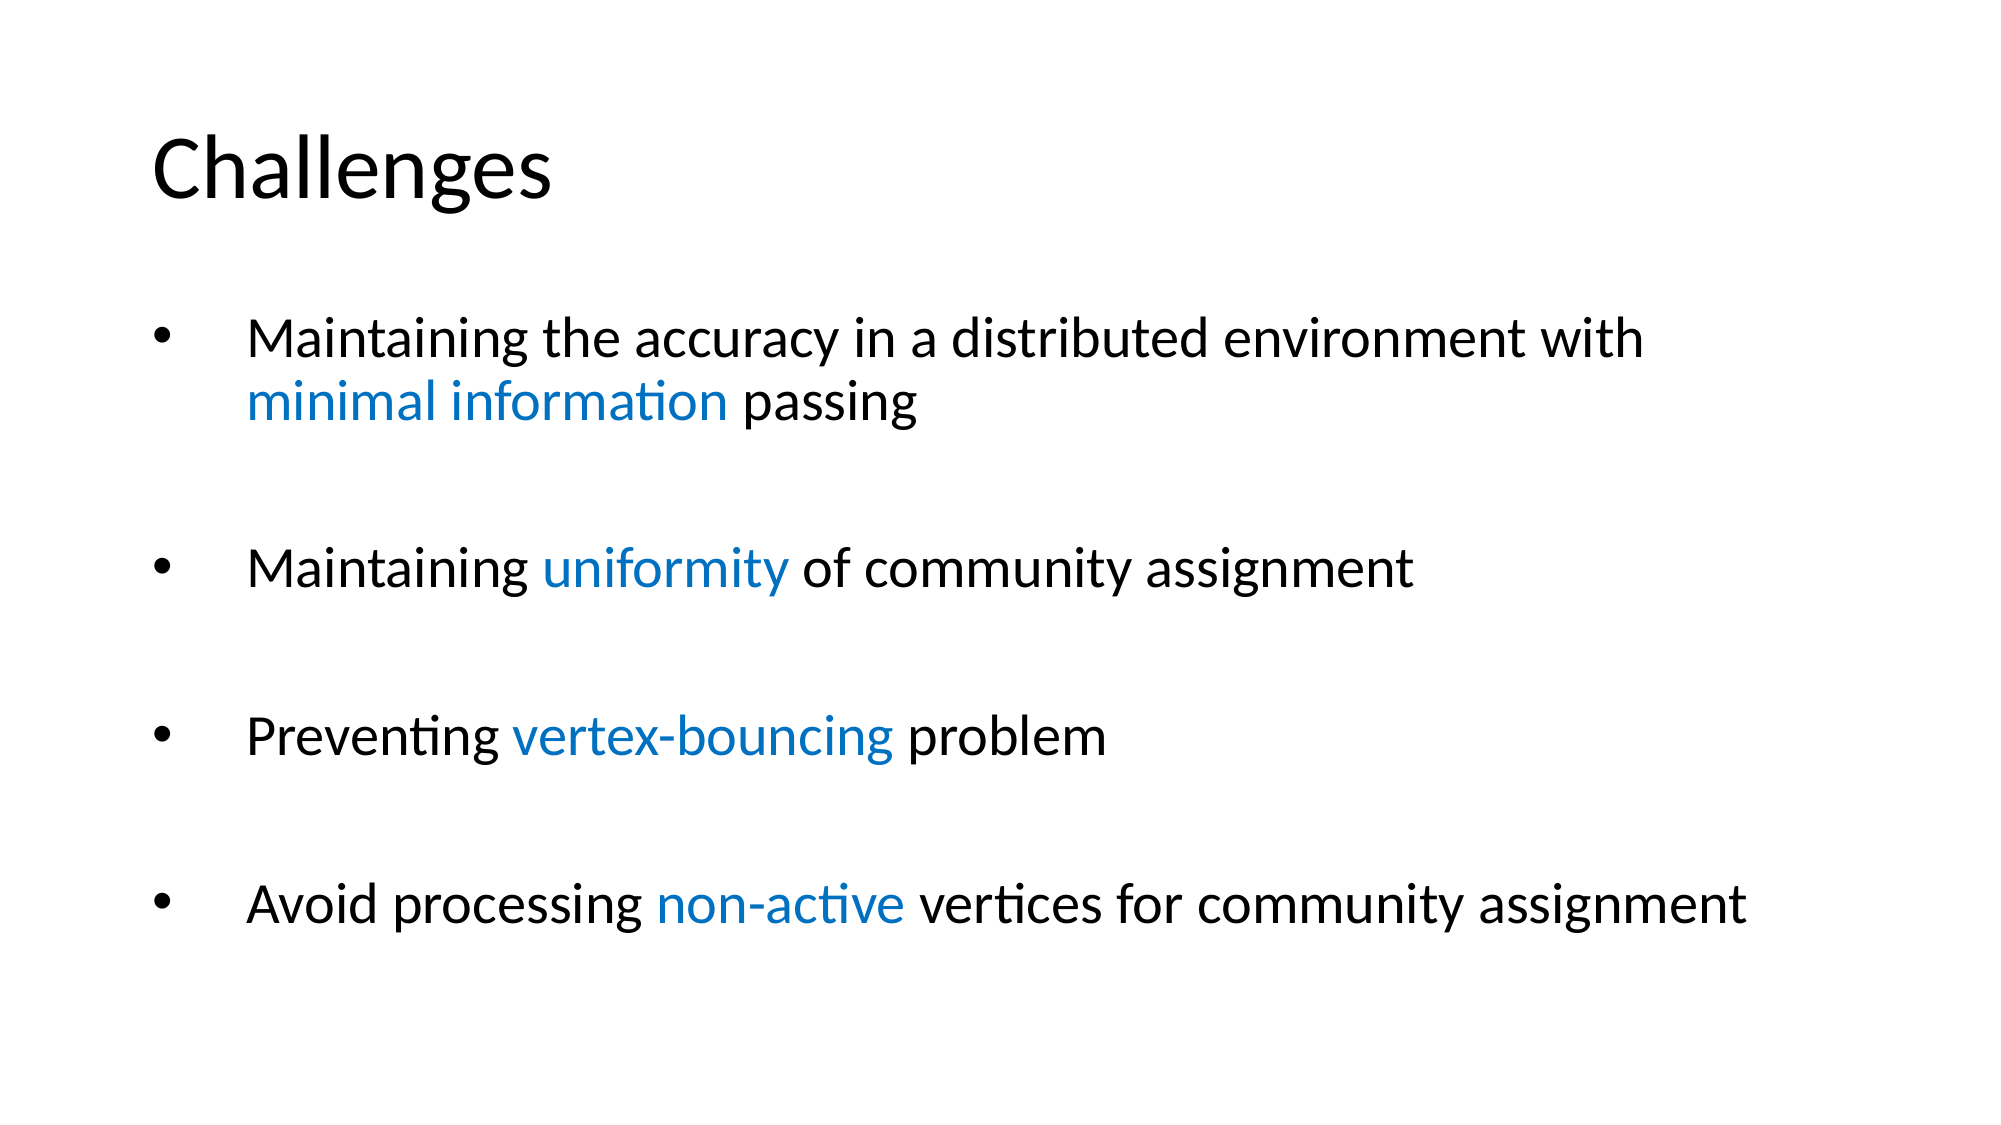

# Challenges
Maintaining the accuracy in a distributed environment with minimal information passing

Maintaining uniformity of community assignment

Preventing vertex-bouncing problem

Avoid processing non-active vertices for community assignment